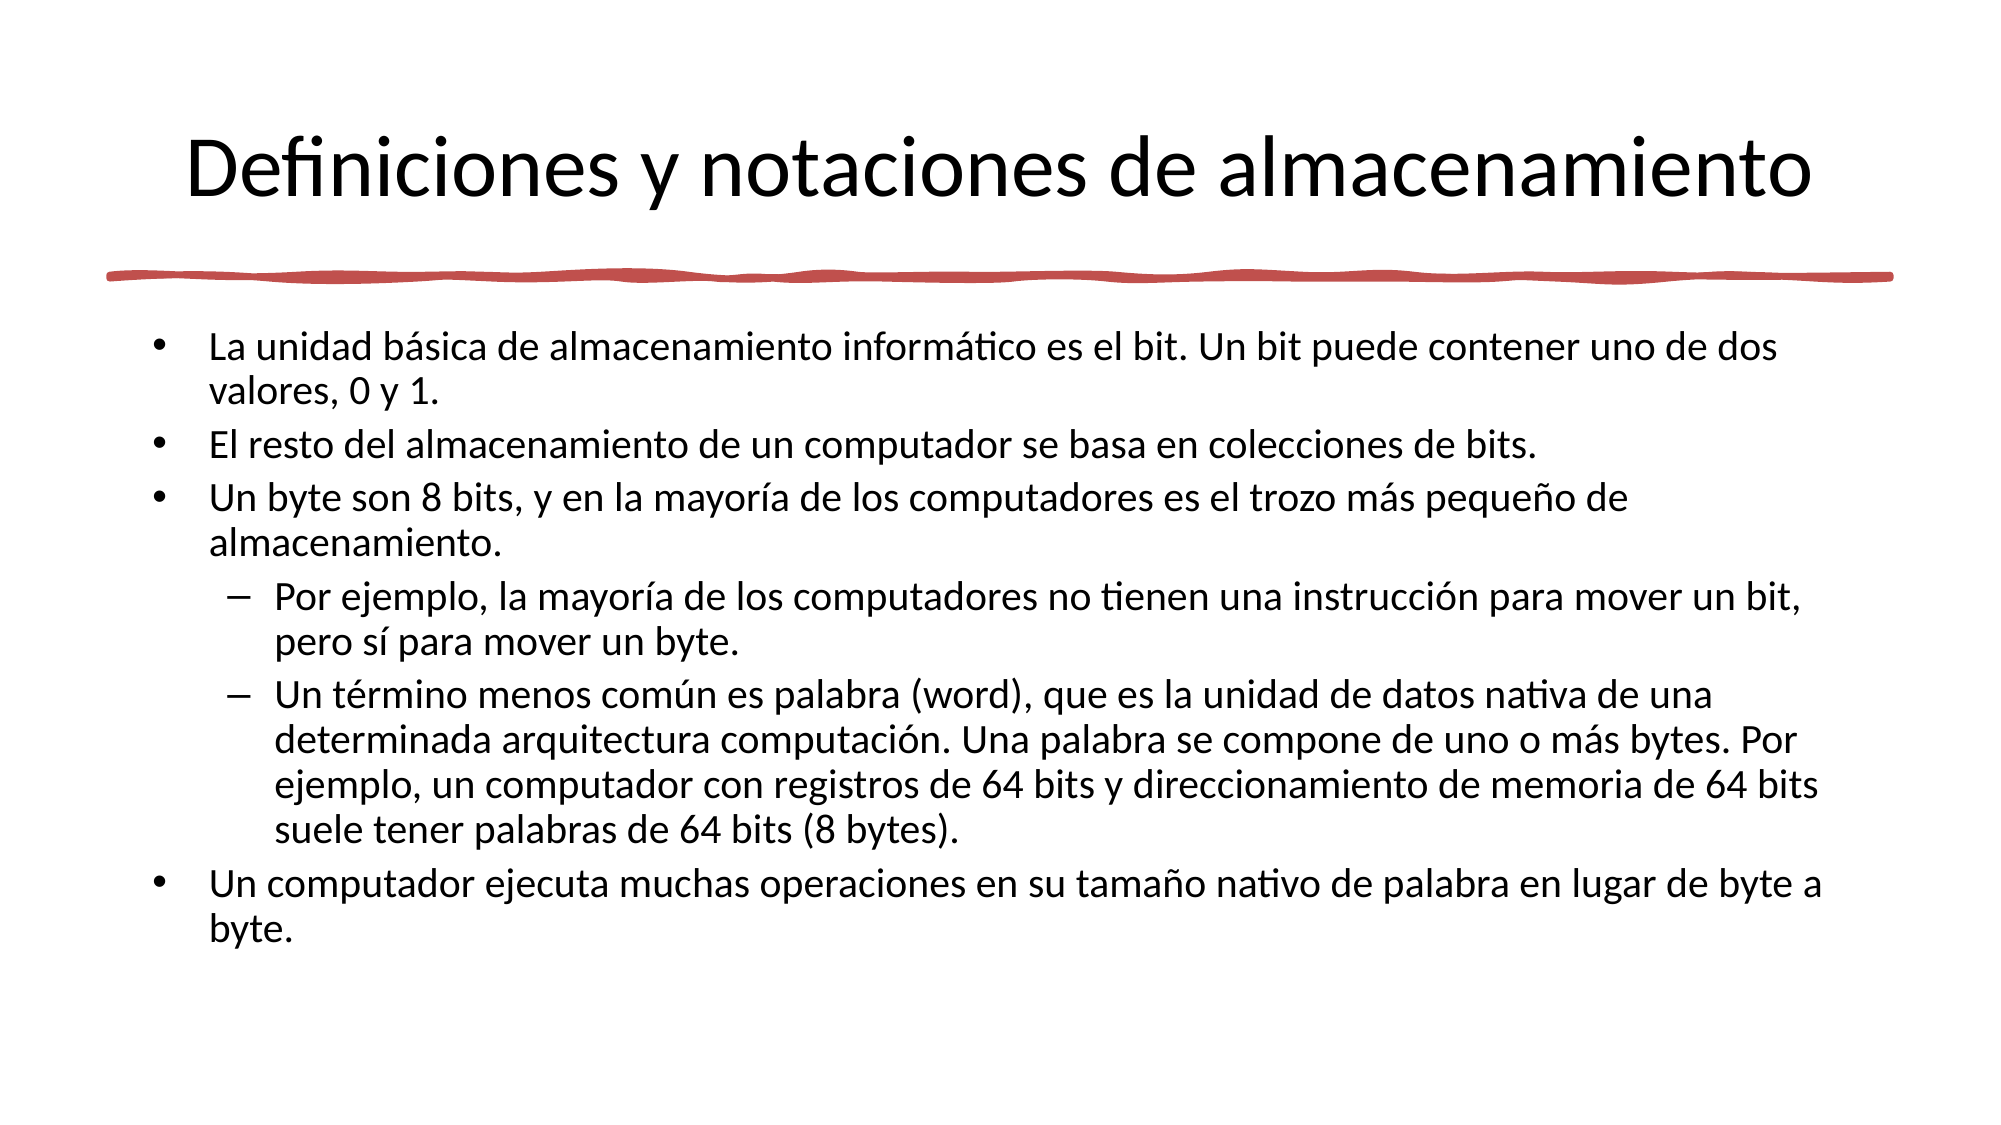

# Definiciones y notaciones de almacenamiento

La unidad básica de almacenamiento informático es el bit. Un bit puede contener uno de dos valores, 0 y 1.
El resto del almacenamiento de un computador se basa en colecciones de bits.
Un byte son 8 bits, y en la mayoría de los computadores es el trozo más pequeño de almacenamiento.
Por ejemplo, la mayoría de los computadores no tienen una instrucción para mover un bit, pero sí para mover un byte.
Un término menos común es palabra (word), que es la unidad de datos nativa de una determinada arquitectura computación. Una palabra se compone de uno o más bytes. Por ejemplo, un computador con registros de 64 bits y direccionamiento de memoria de 64 bits suele tener palabras de 64 bits (8 bytes).
Un computador ejecuta muchas operaciones en su tamaño nativo de palabra en lugar de byte a byte.